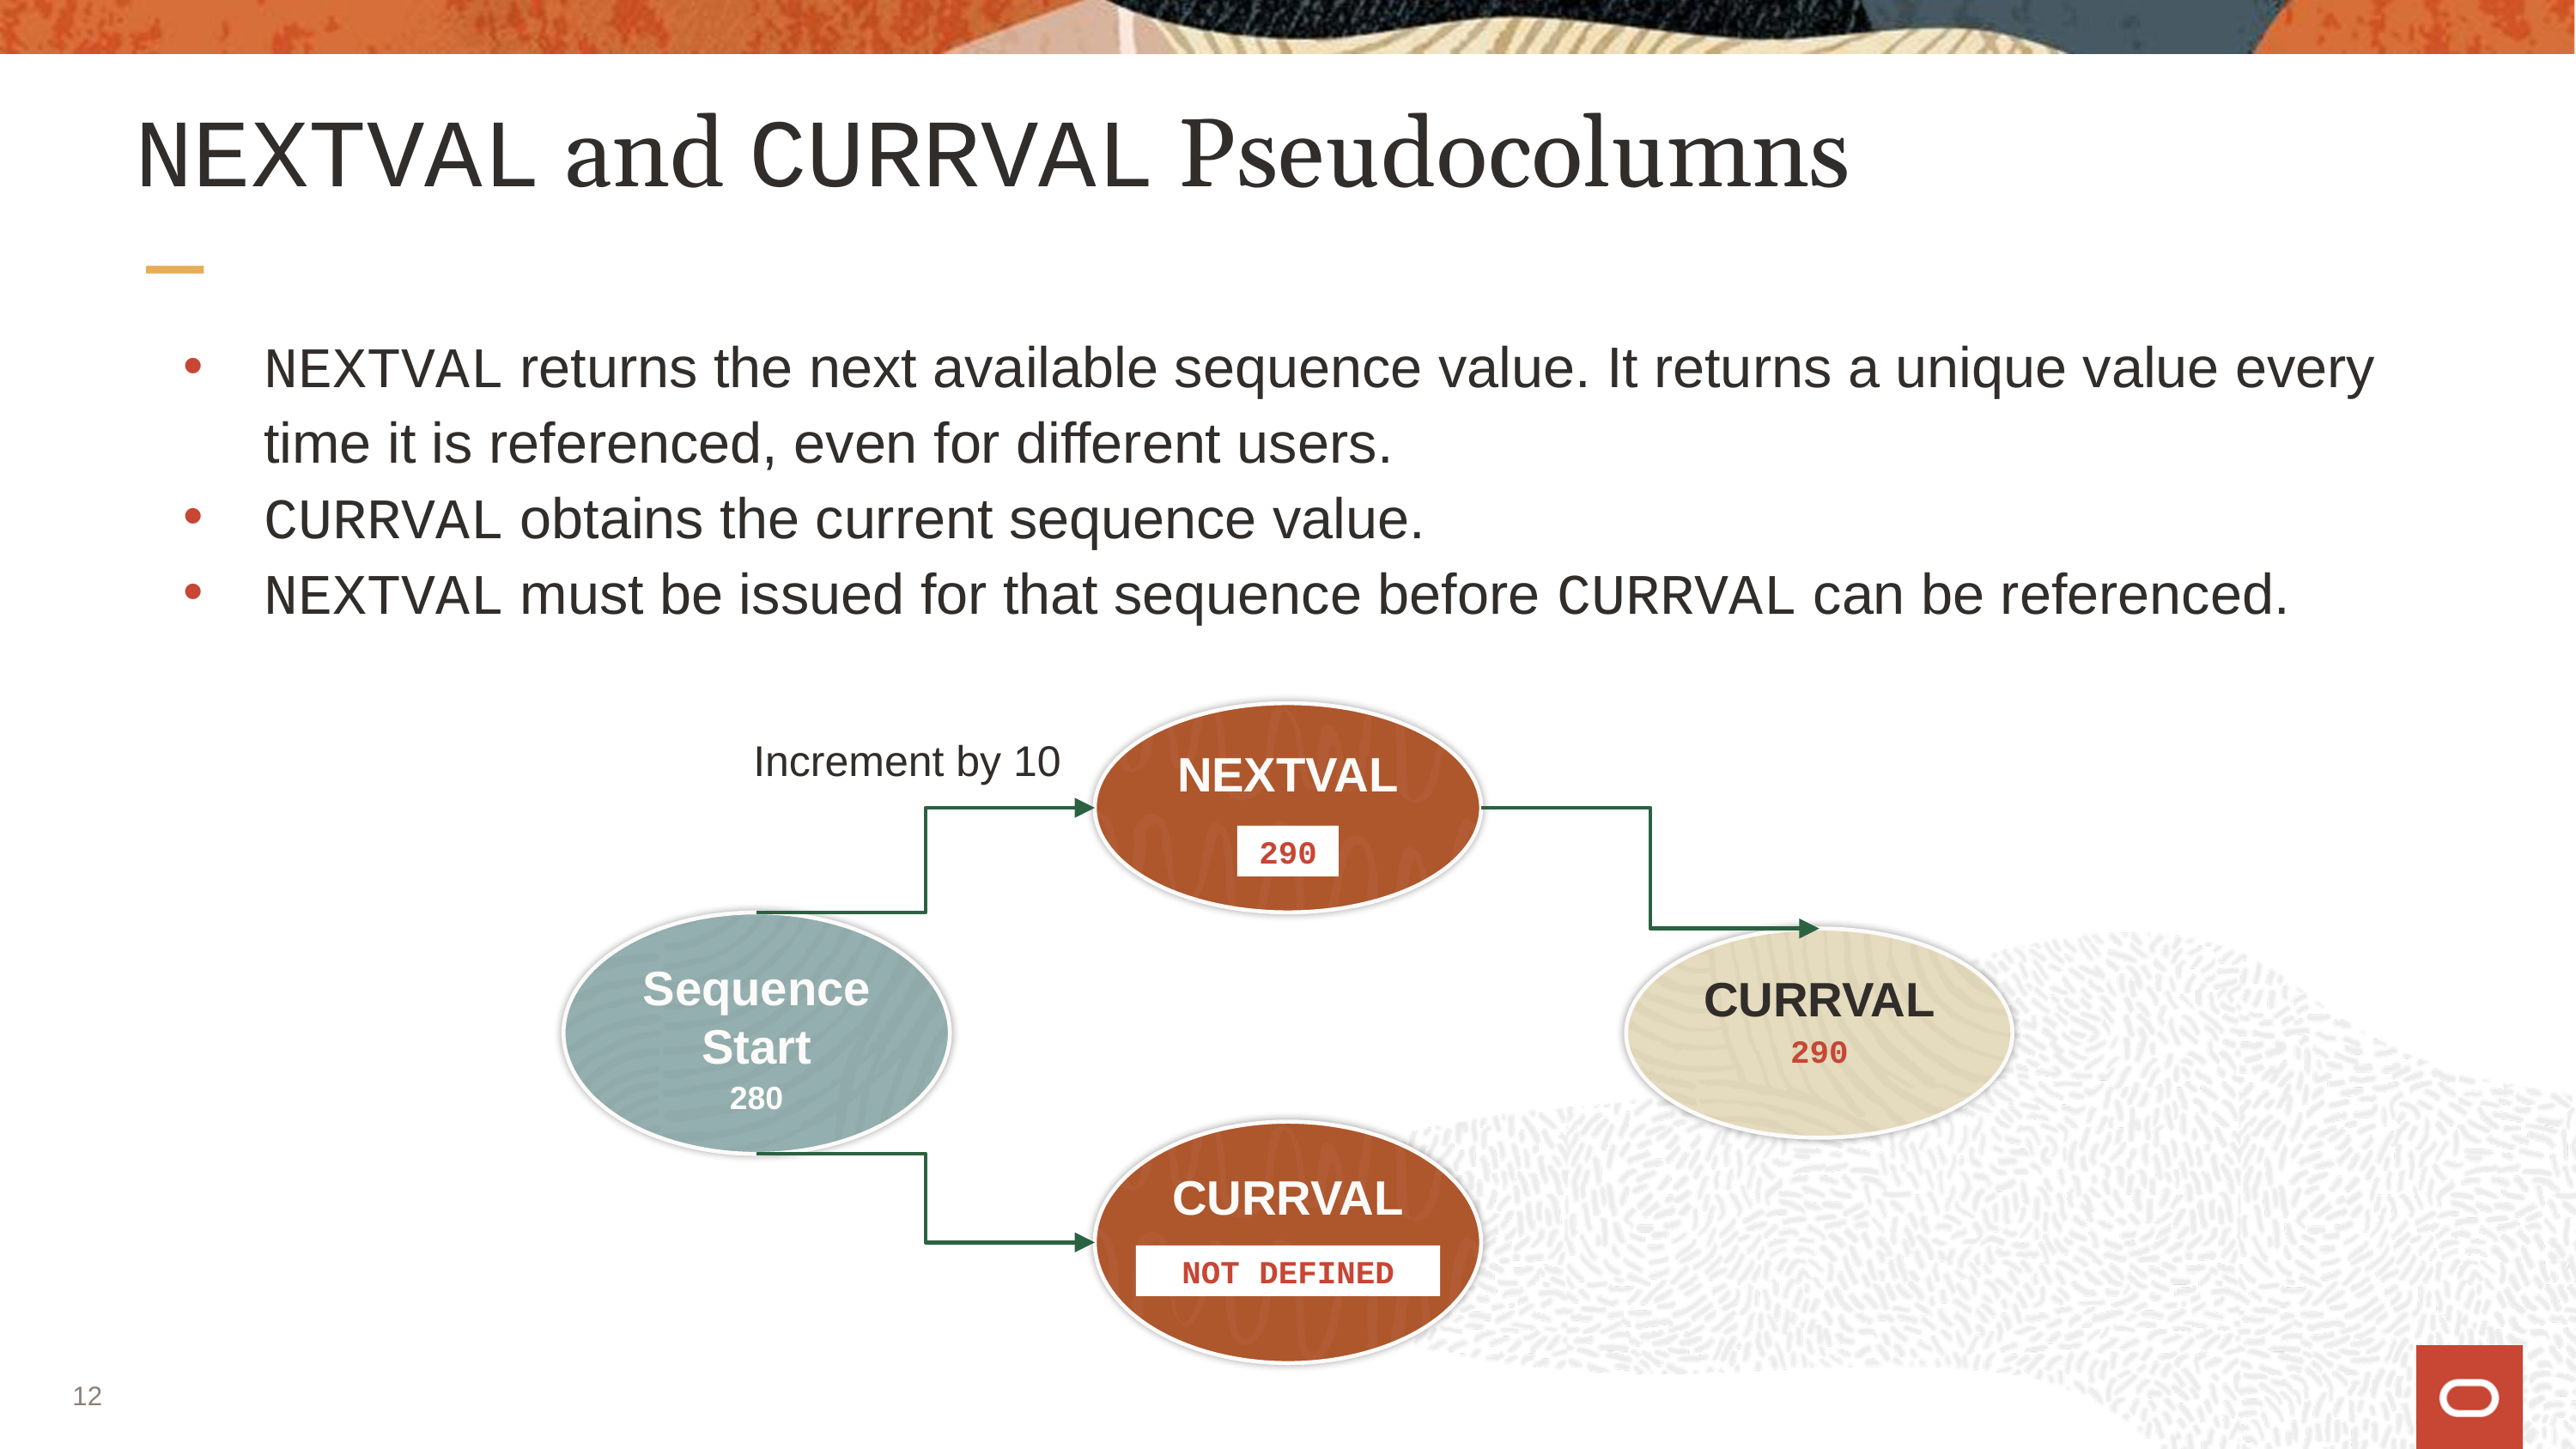

# NEXTVAL and CURRVAL Pseudocolumns
NEXTVAL returns the next available sequence value. It returns a unique value every time it is referenced, even for different users.
CURRVAL obtains the current sequence value.
NEXTVAL must be issued for that sequence before CURRVAL can be referenced.
NEXTVAL
Increment by 10
Sequence Start
280
CURRVAL
290
CURRVAL
290
NOT DEFINED